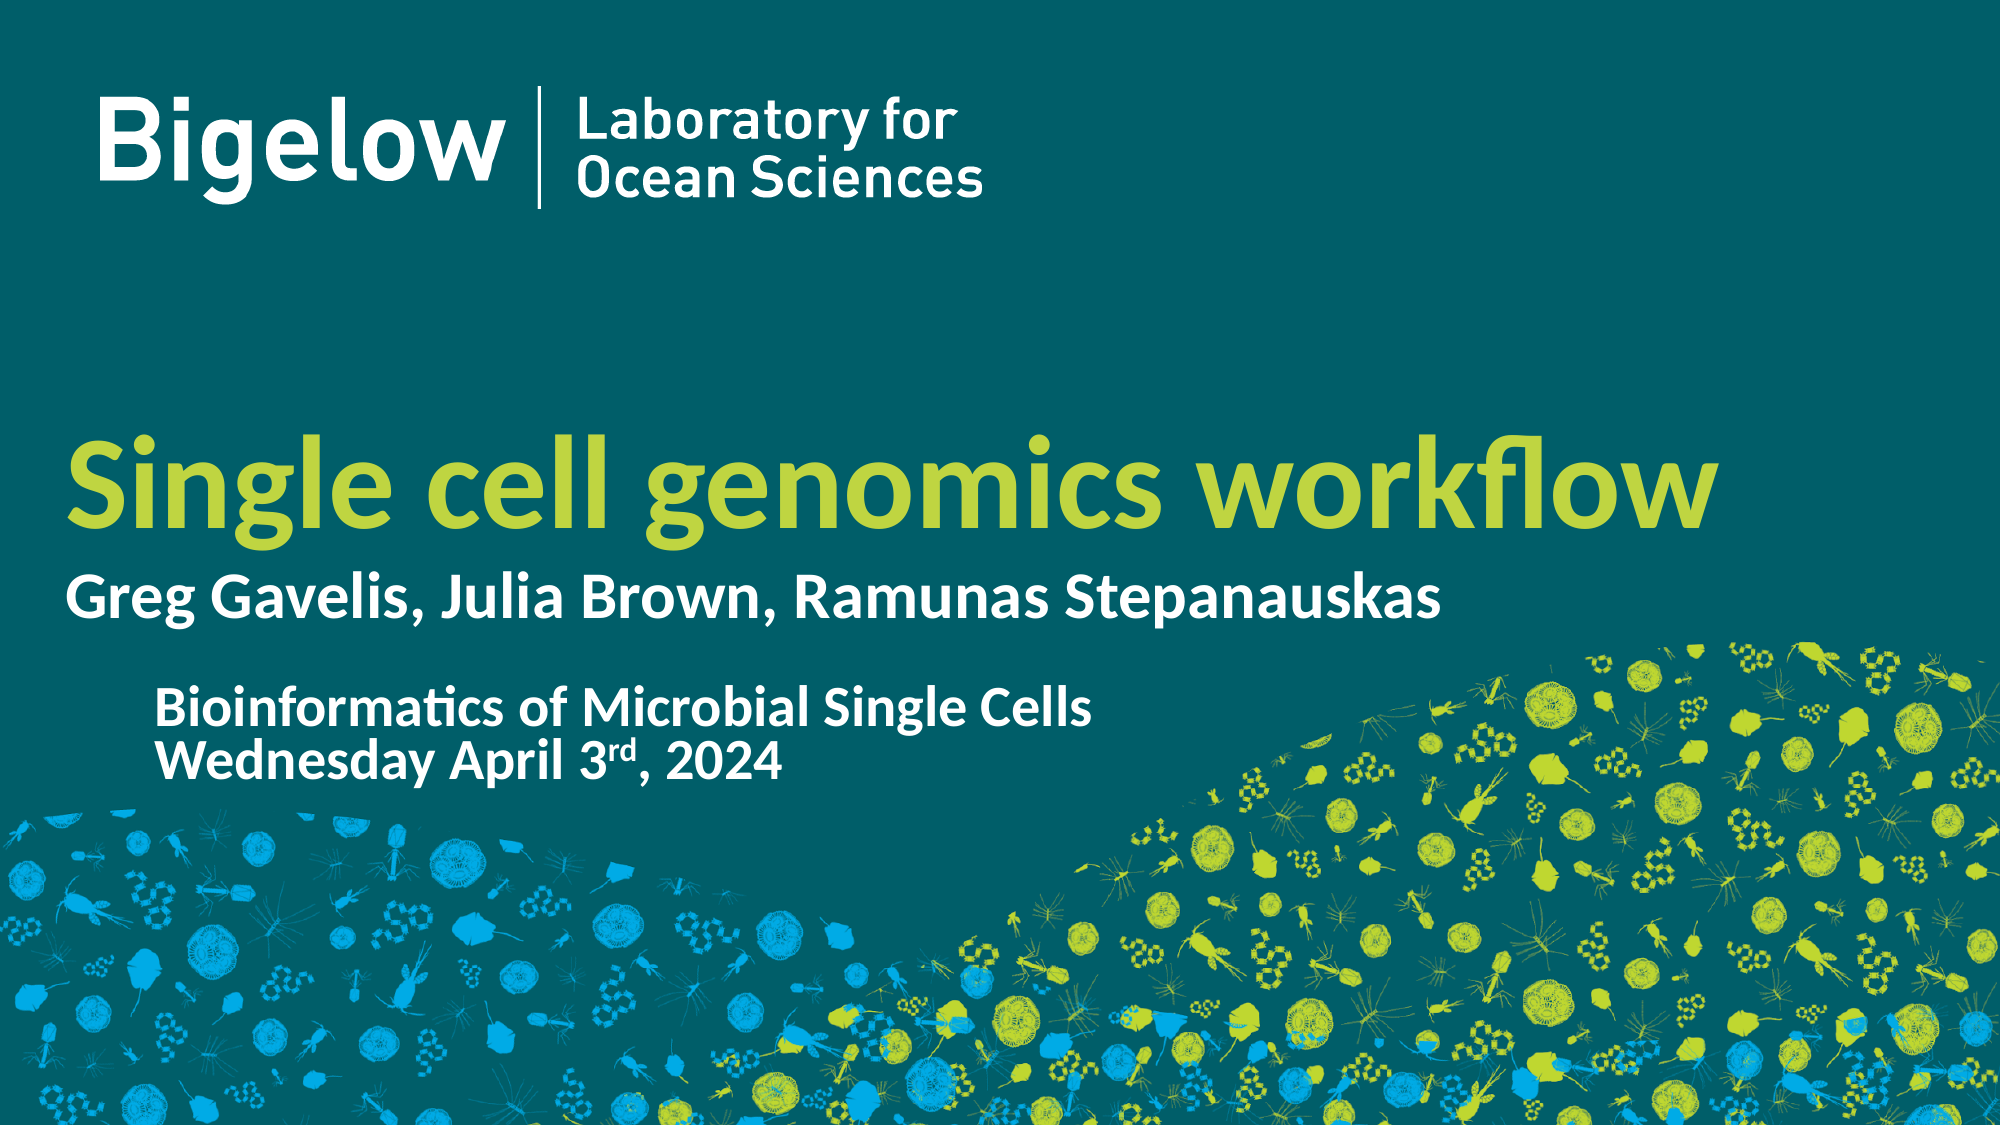

Single cell genomics workflow
Greg Gavelis, Julia Brown, Ramunas Stepanauskas
Bioinformatics of Microbial Single Cells
Wednesday April 3rd, 2024